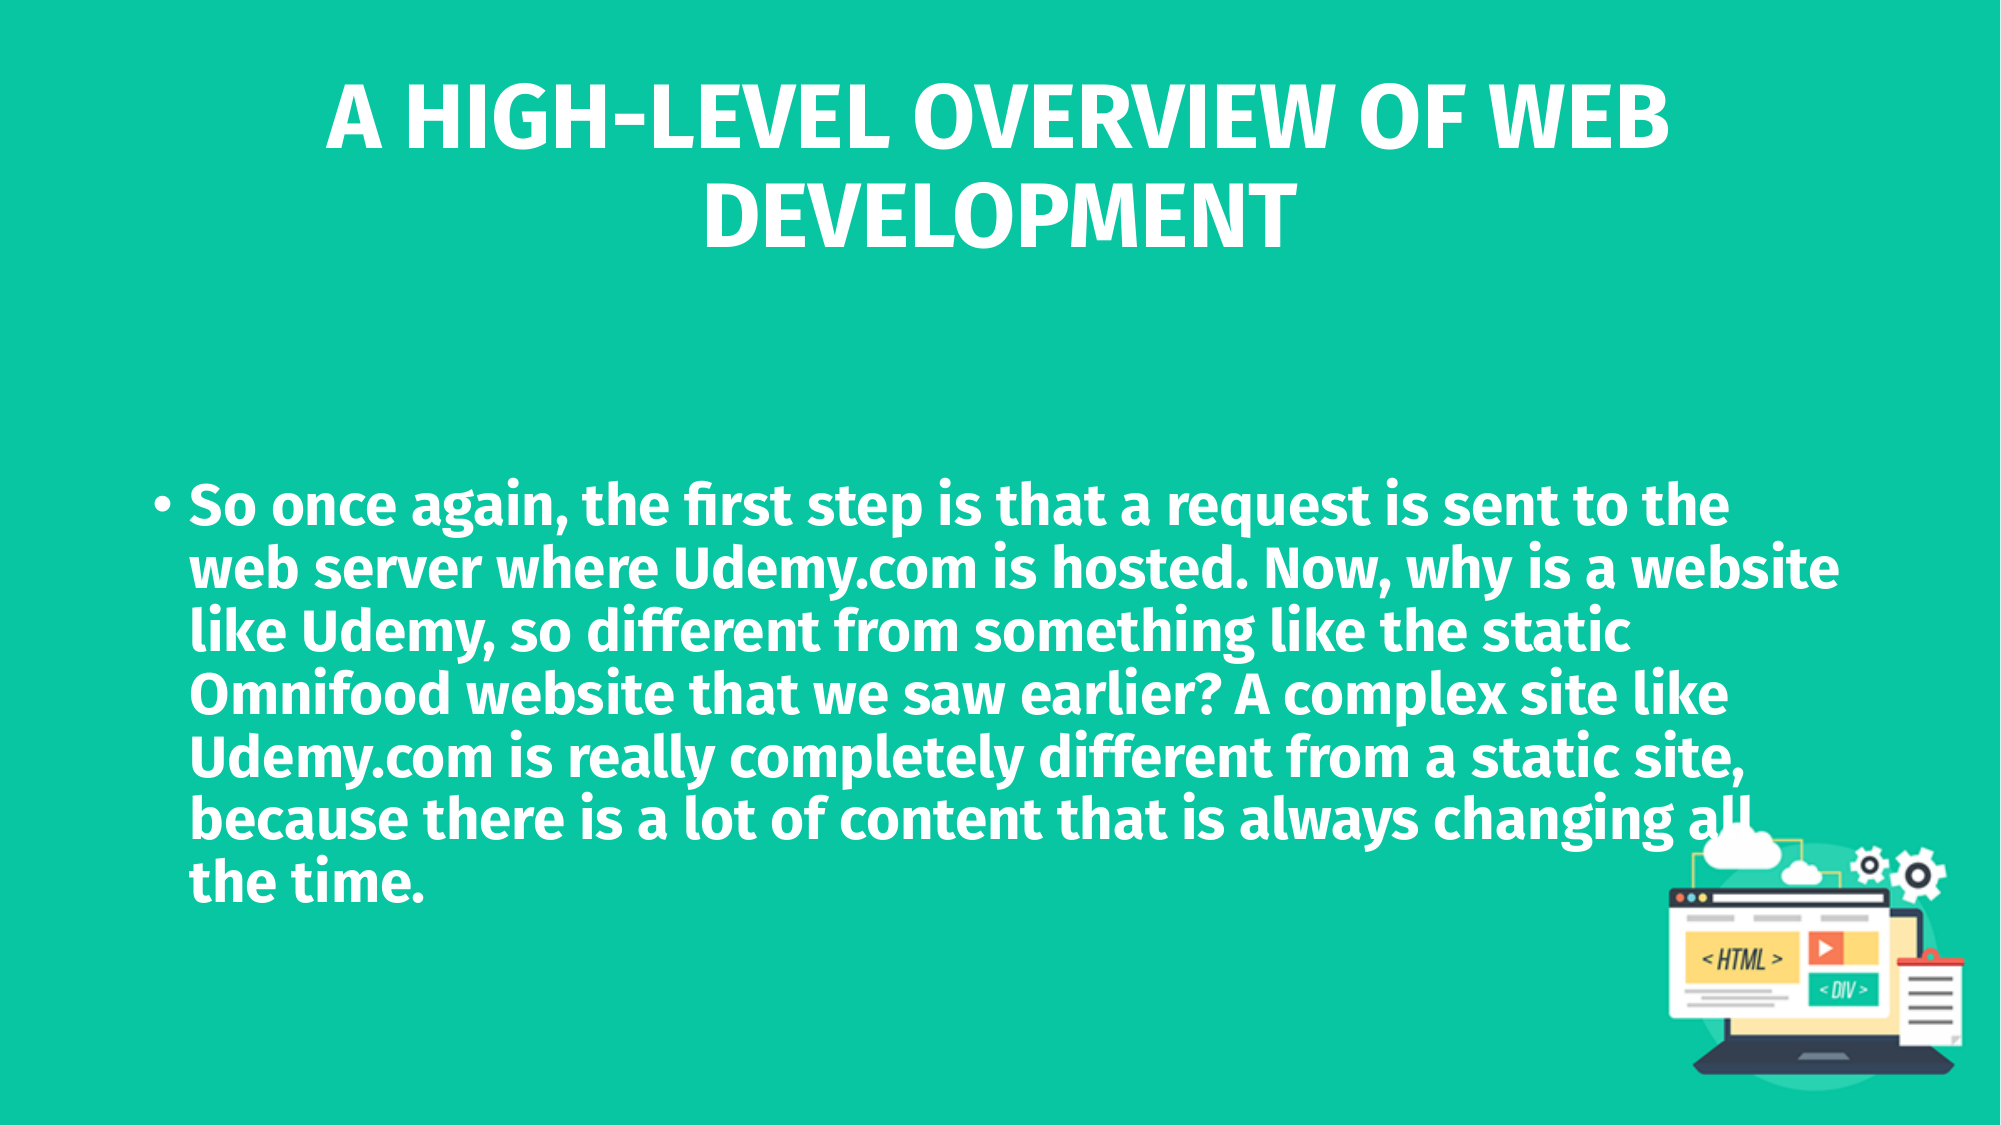

# A HIGH-LEVEL OVERVIEW OF WEB DEVELOPMENT

So once again, the first step is that a request is sent to the web server where Udemy.com is hosted. Now, why is a website like Udemy, so different from something like the static Omnifood website that we saw earlier? A complex site like Udemy.com is really completely different from a static site, because there is a lot of content that is always changing all the time.